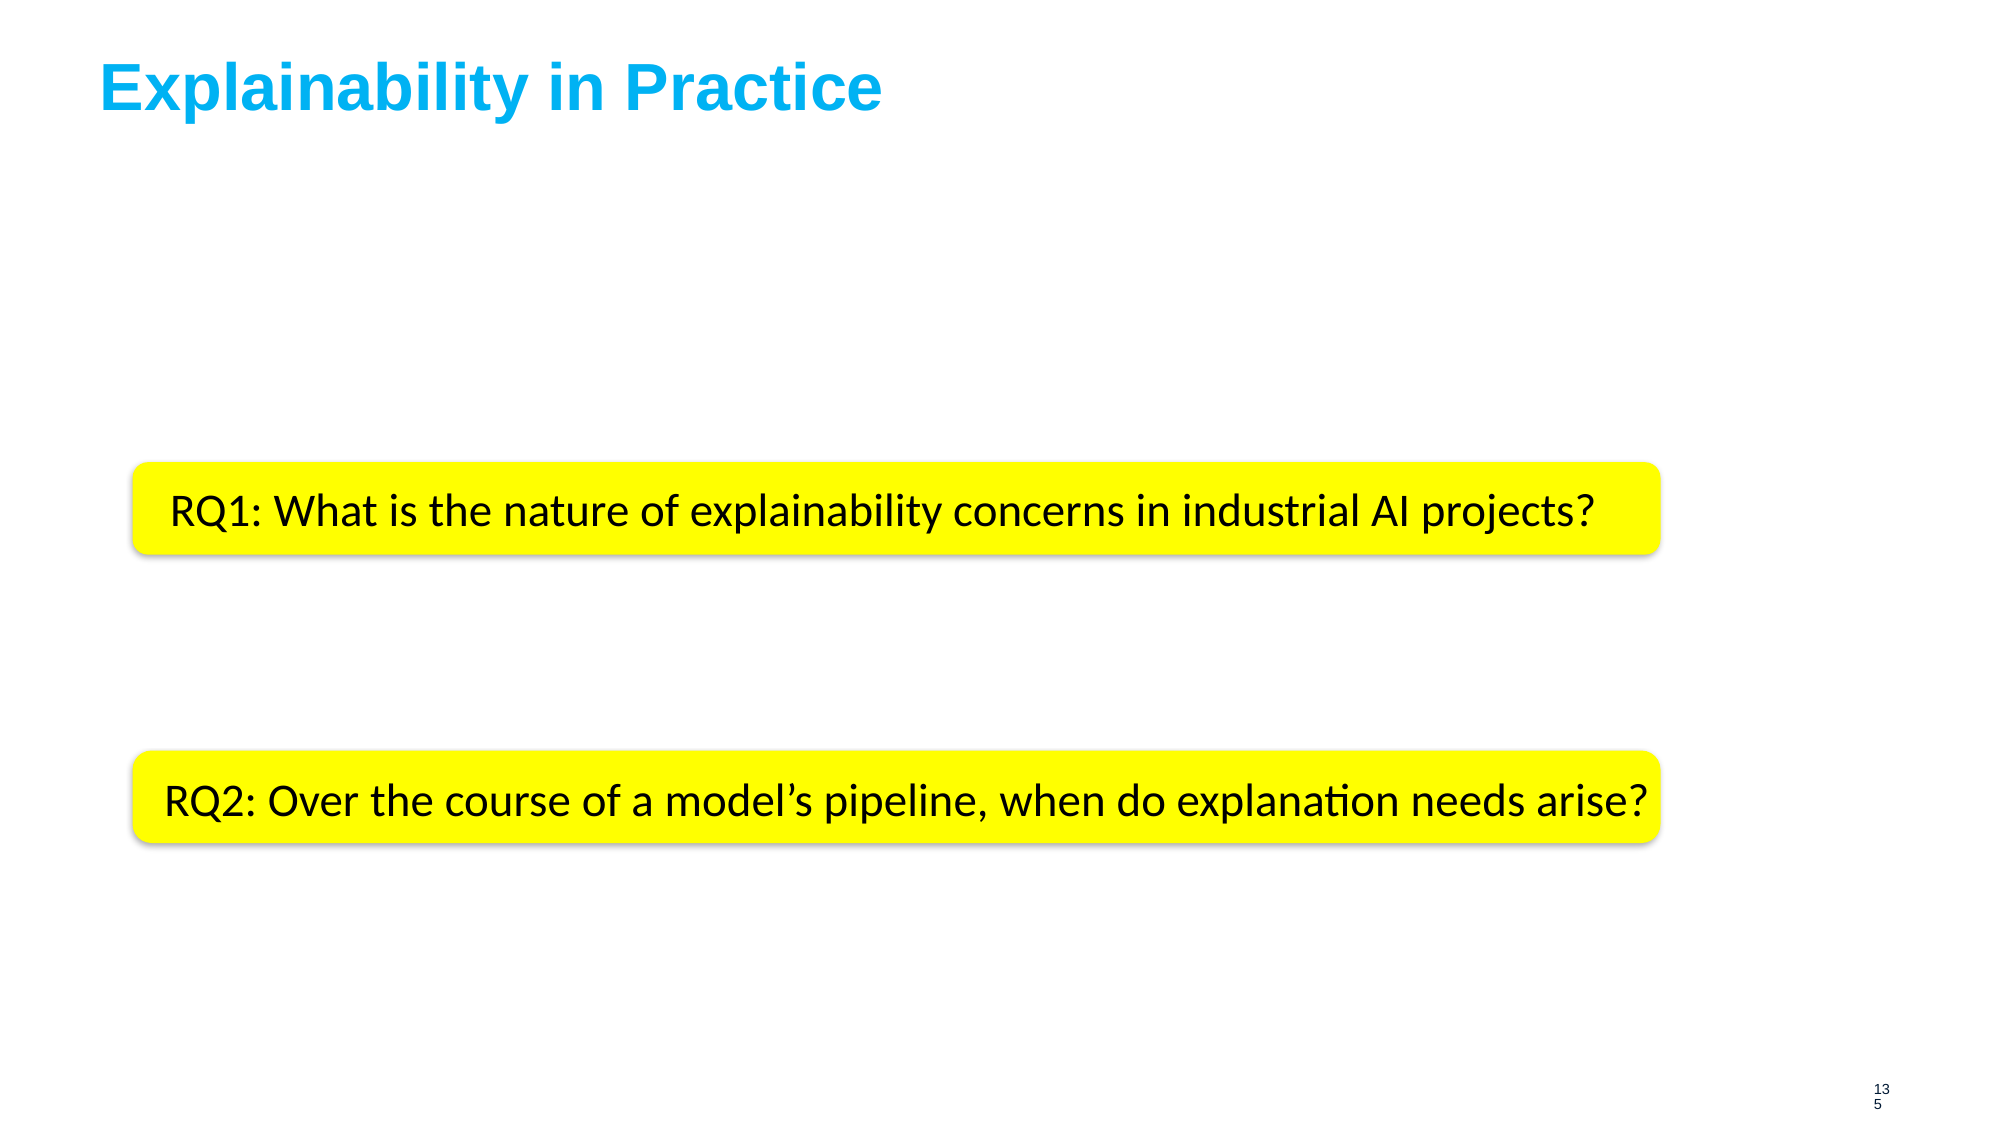

# Explainability in Practice

RQ1: What is the nature of explainability concerns in industrial AI projects?

RQ2: Over the course of a model’s pipeline, when do explanation needs arise?
135